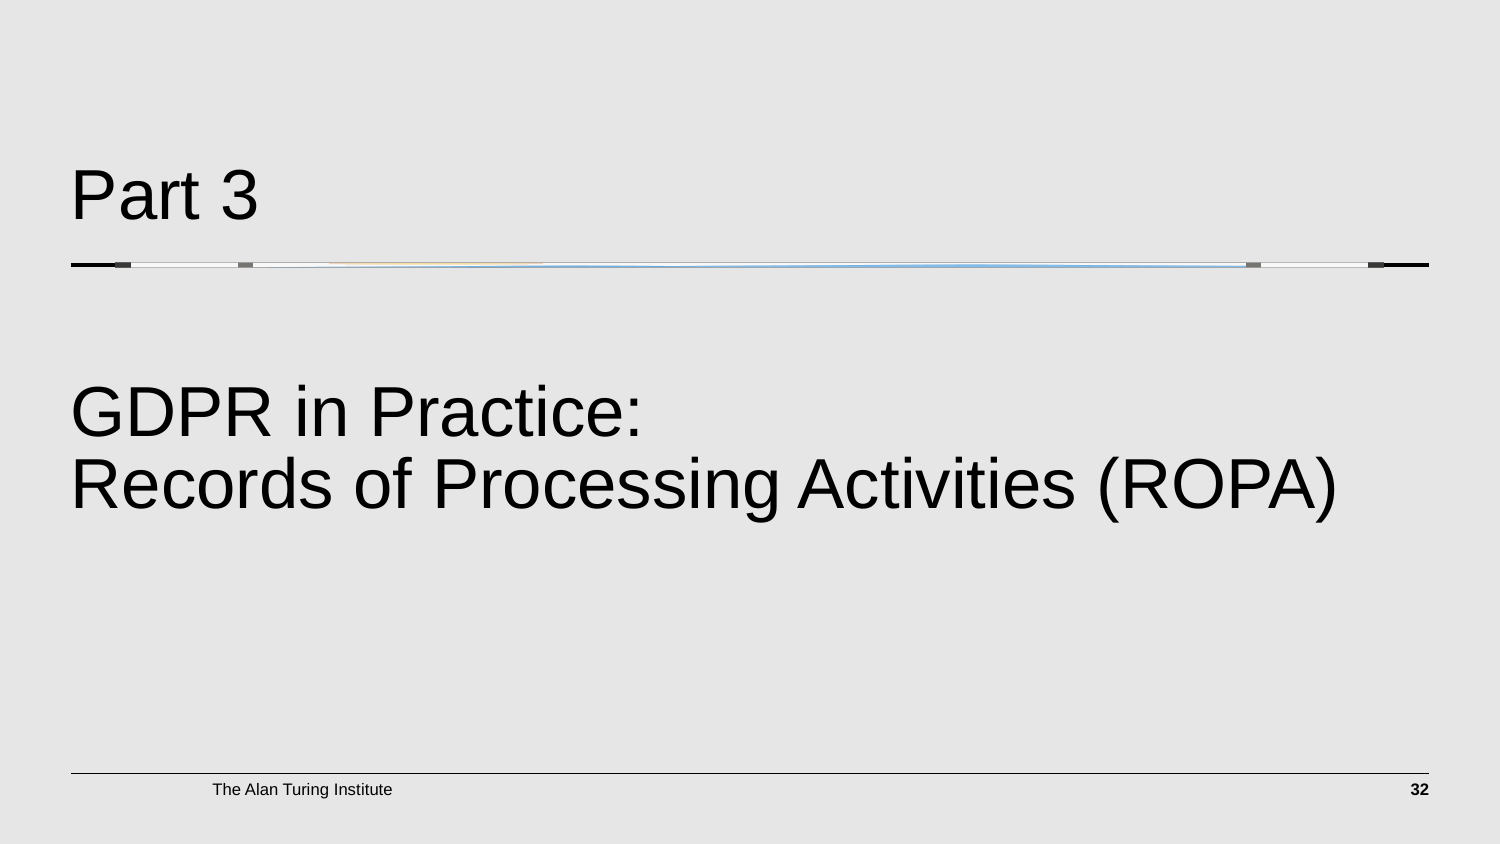

# Part 3 GDPR in Practice: Records of Processing Activities (ROPA)

32